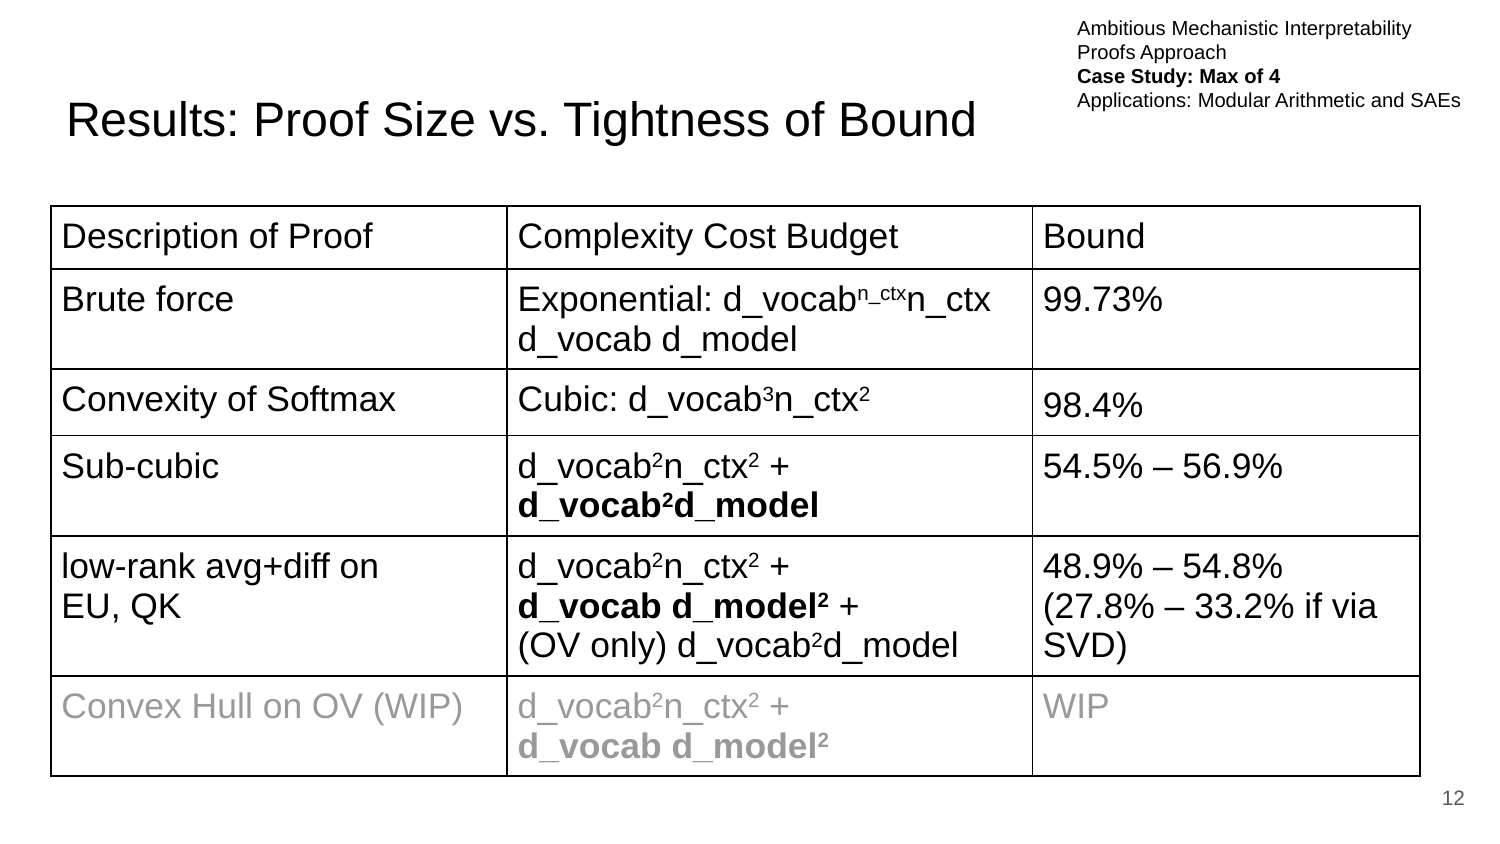

Ambitious Mechanistic Interpretability
Proofs Approach
Case Study: Max of 4
Applications: Modular Arithmetic and SAEs

# Results: Proof Size vs. Tightness of Bound

| Description of Proof | Complexity Cost Budget | Bound |
| --- | --- | --- |
| Brute force | Exponential: d\_vocabn\_ctxn\_ctx d\_vocab d\_model | 99.73% |
| Convexity of Softmax | Cubic: d\_vocab3n\_ctx2 | 98.4% |
| Sub-cubic | d\_vocab2n\_ctx2 + d\_vocab2d\_model | 54.5% – 56.9% |
| low-rank avg+diff on EU, QK | d\_vocab2n\_ctx2 + d\_vocab d\_model2 + (OV only) d\_vocab2d\_model | 48.9% – 54.8% (27.8% – 33.2% if via SVD) |
| Convex Hull on OV (WIP) | d\_vocab2n\_ctx2 + d\_vocab d\_model2 | WIP |
12